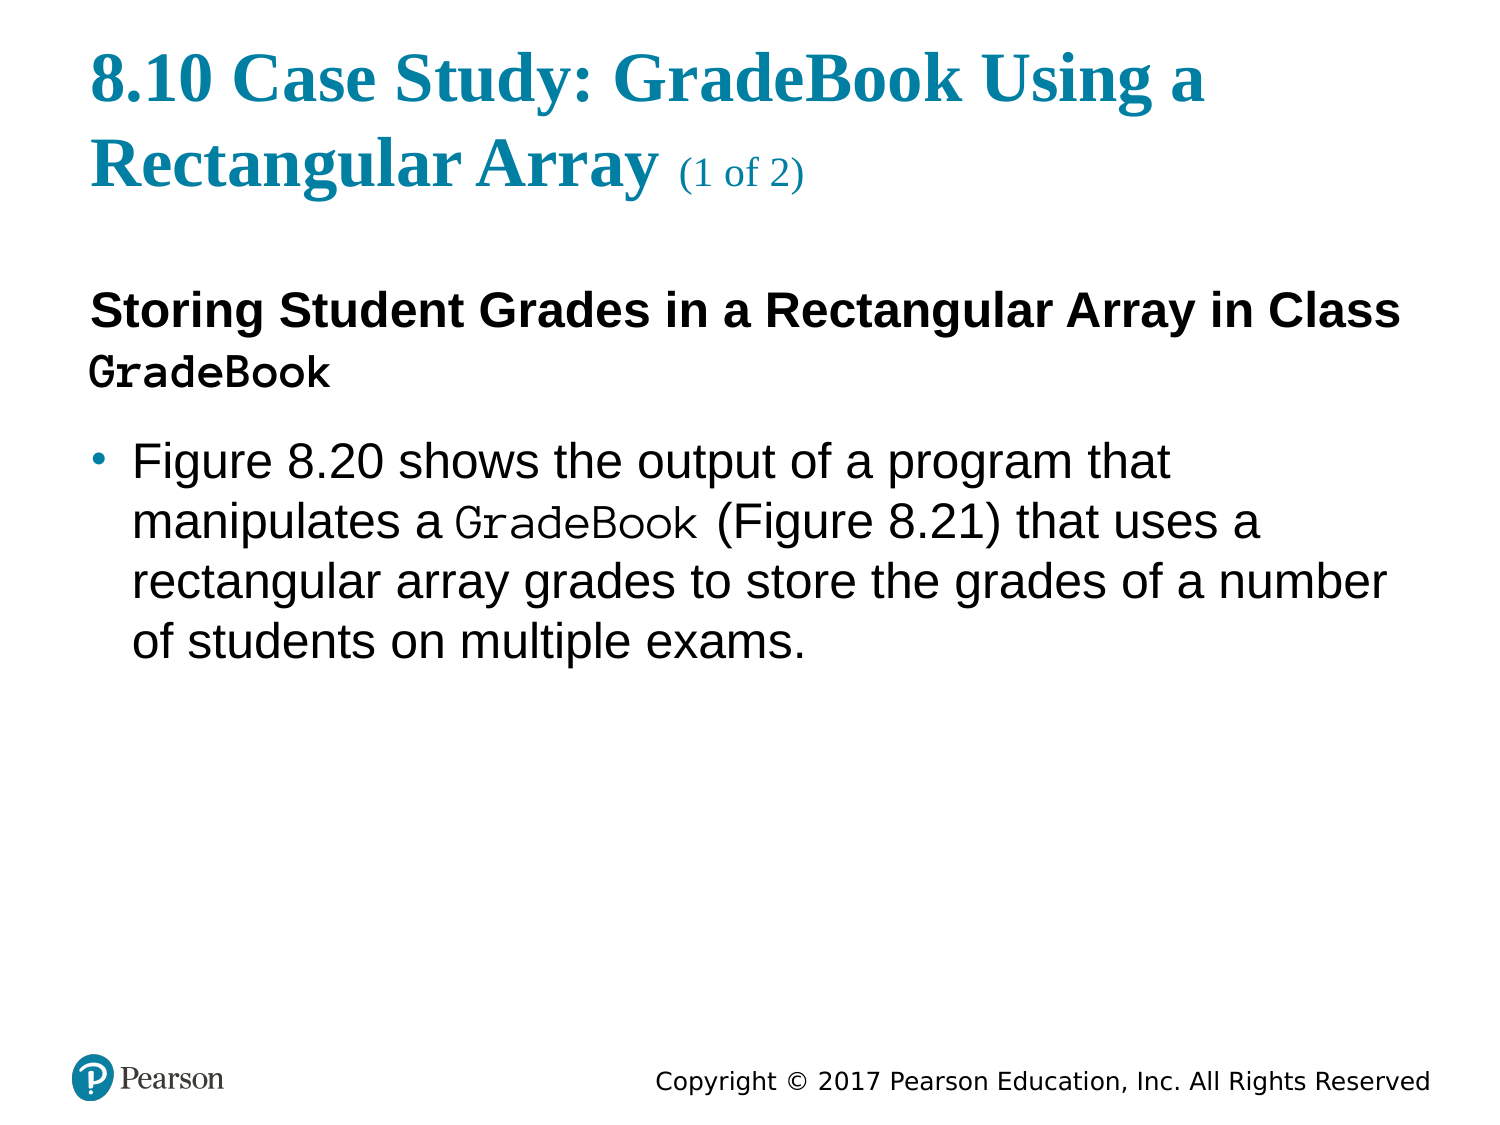

# 8.10 Case Study: GradeBook Using a Rectangular Array (1 of 2)
Storing Student Grades in a Rectangular Array in Class GradeBook
Figure 8.20 shows the output of a program that manipulates a GradeBook (Figure 8.21) that uses a rectangular array grades to store the grades of a number of students on multiple exams.